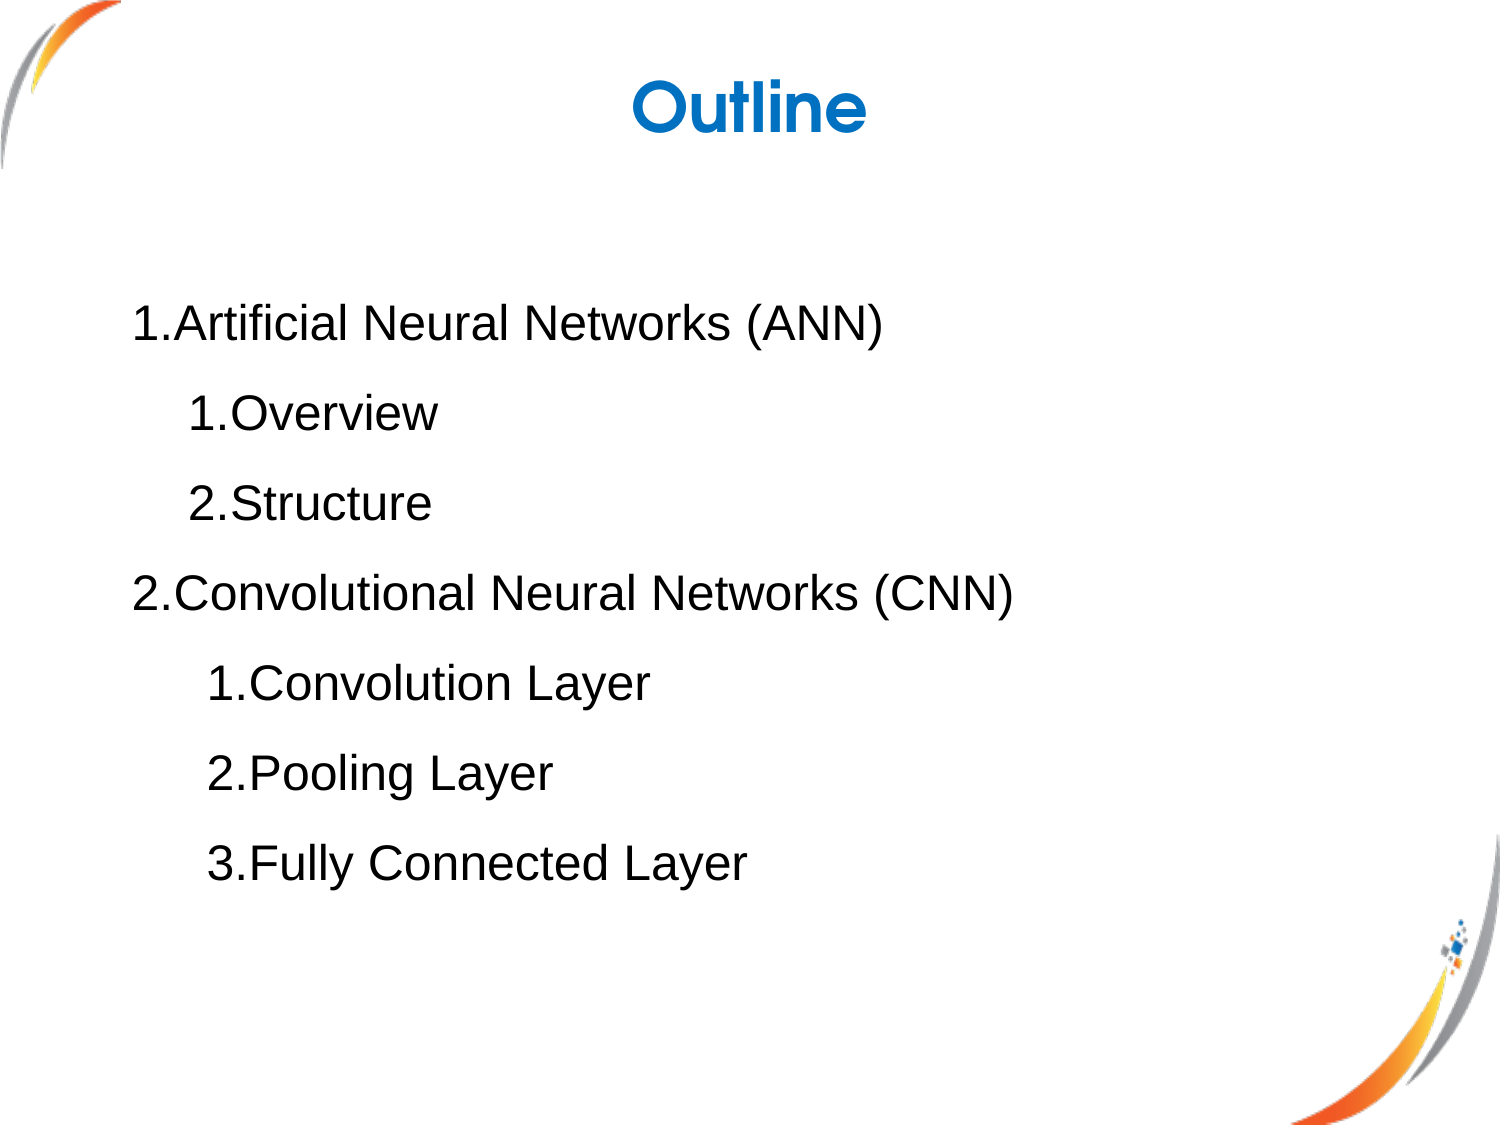

Outline
Artificial Neural Networks (ANN)
Overview
Structure
Convolutional Neural Networks (CNN)
Convolution Layer
Pooling Layer
Fully Connected Layer